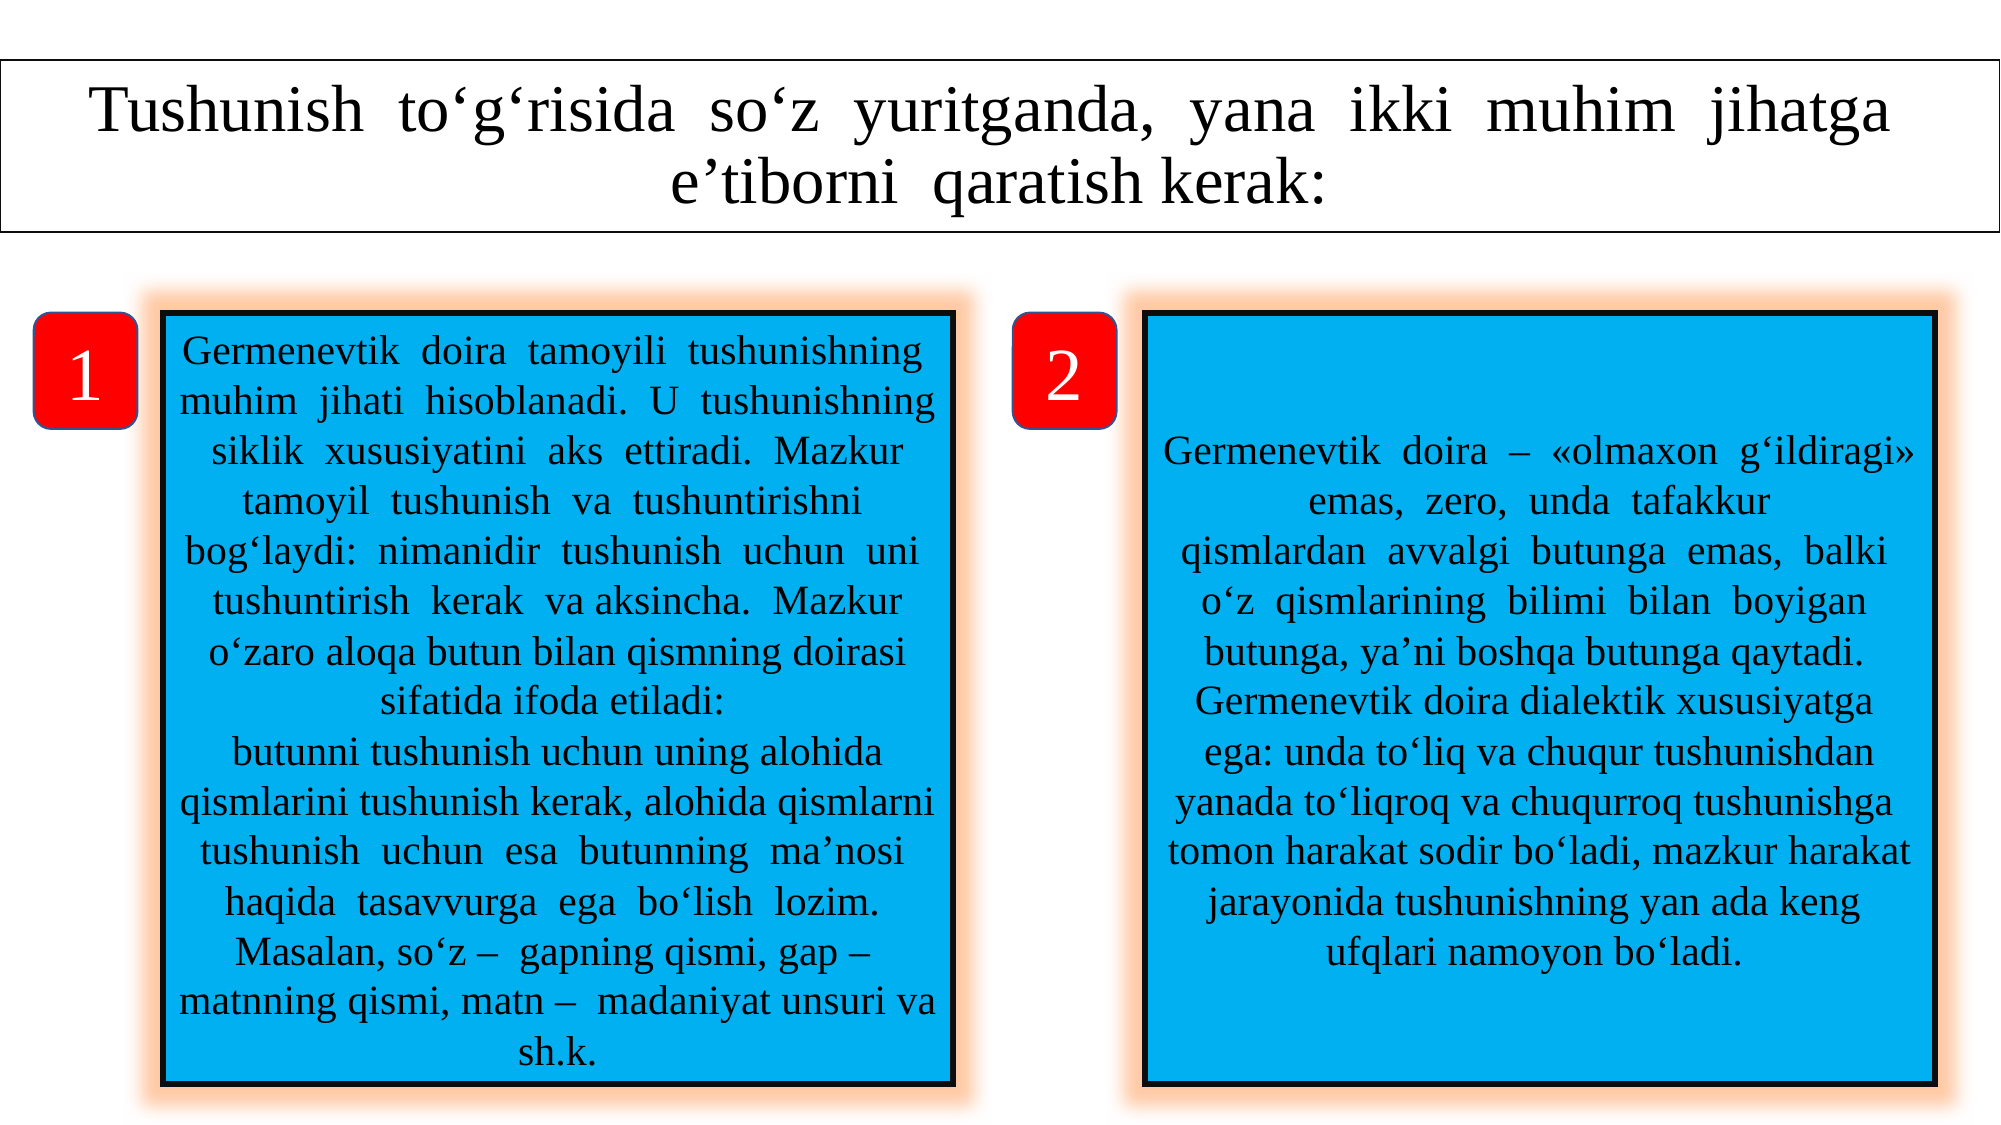

# Tushunish  to‘g‘risida  so‘z  yuritganda,  yana  ikki  muhim  jihatga  e’tiborni  qaratish kerak:
1
Germenevtik  doira  tamoyili  tushunishning  muhim  jihati  hisoblanadi.  U  tushunishning  siklik  xususiyatini  aks  ettiradi.  Mazkur  tamoyil  tushunish  va  tushuntirishni  bog‘laydi:  nimanidir  tushunish  uchun  uni  tushuntirish  kerak  va aksincha.  Mazkur o‘zaro aloqa butun bilan qismning doirasi sifatida ifoda etiladi:
butunni tushunish uchun uning alohida qismlarini tushunish kerak, alohida qismlarni
tushunish  uchun  esa  butunning  ma’nosi  haqida  tasavvurga  ega  bo‘lish  lozim.
Masalan, so‘z –  gapning qismi, gap –  matnning qismi, matn –  madaniyat unsuri va  sh.k.
2
Germenevtik  doira  –  «olmaxon  g‘ildiragi»  emas,  zero,  unda  tafakkur
qismlardan  avvalgi  butunga  emas,  balki  o‘z  qismlarining  bilimi  bilan  boyigan
butunga, ya’ni boshqa butunga qaytadi.  Germenevtik doira dialektik xususiyatga
ega: unda to‘liq va chuqur tushunishdan yanada to‘liqroq va chuqurroq tushunishga
tomon harakat sodir bo‘ladi, mazkur harakat jarayonida tushunishning yan ada keng
ufqlari namoyon bo‘ladi.